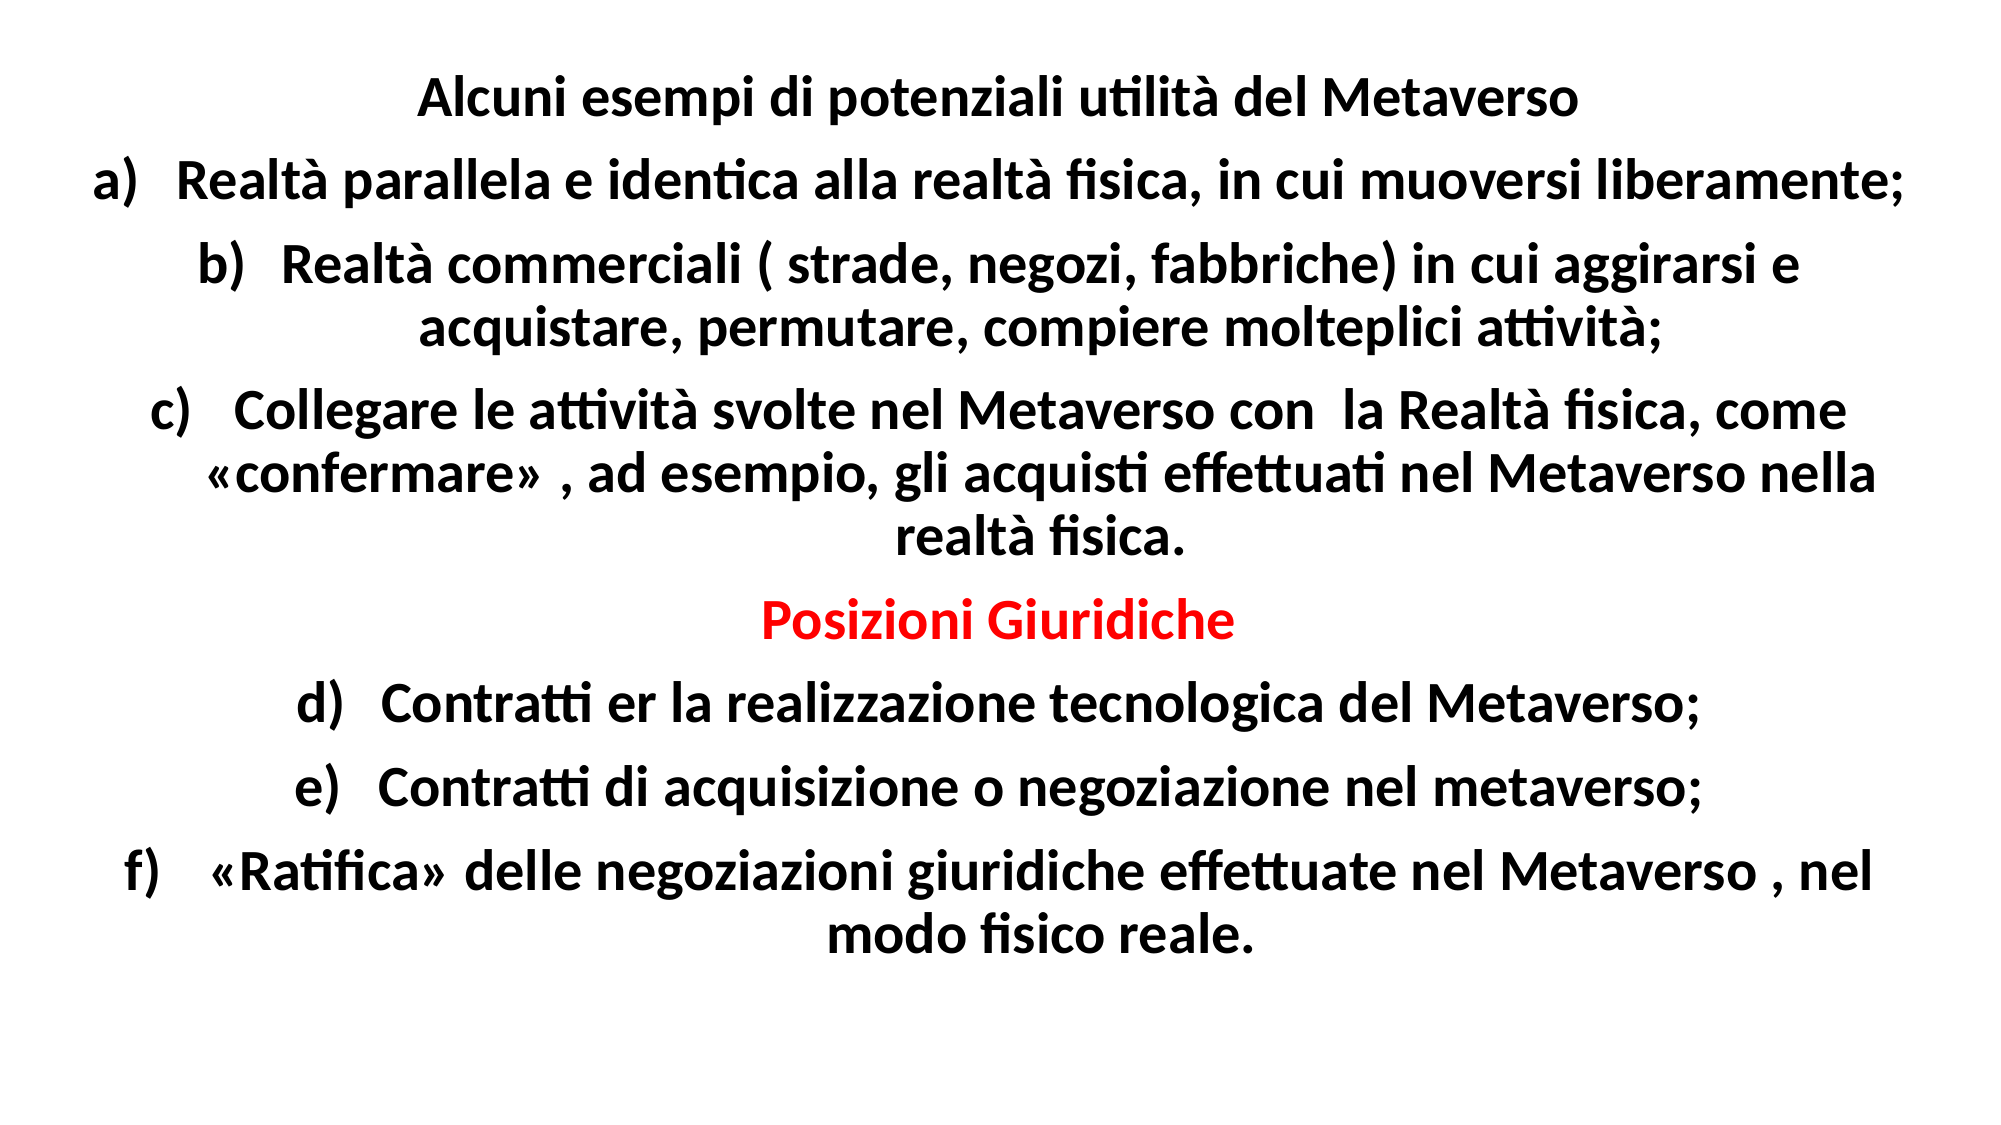

Alcuni esempi di potenziali utilità del Metaverso
Realtà parallela e identica alla realtà fisica, in cui muoversi liberamente;
Realtà commerciali ( strade, negozi, fabbriche) in cui aggirarsi e acquistare, permutare, compiere molteplici attività;
Collegare le attività svolte nel Metaverso con  la Realtà fisica, come «confermare» , ad esempio, gli acquisti effettuati nel Metaverso nella realtà fisica.
Posizioni Giuridiche
Contratti er la realizzazione tecnologica del Metaverso;
Contratti di acquisizione o negoziazione nel metaverso;
«Ratifica» delle negoziazioni giuridiche effettuate nel Metaverso , nel modo fisico reale.